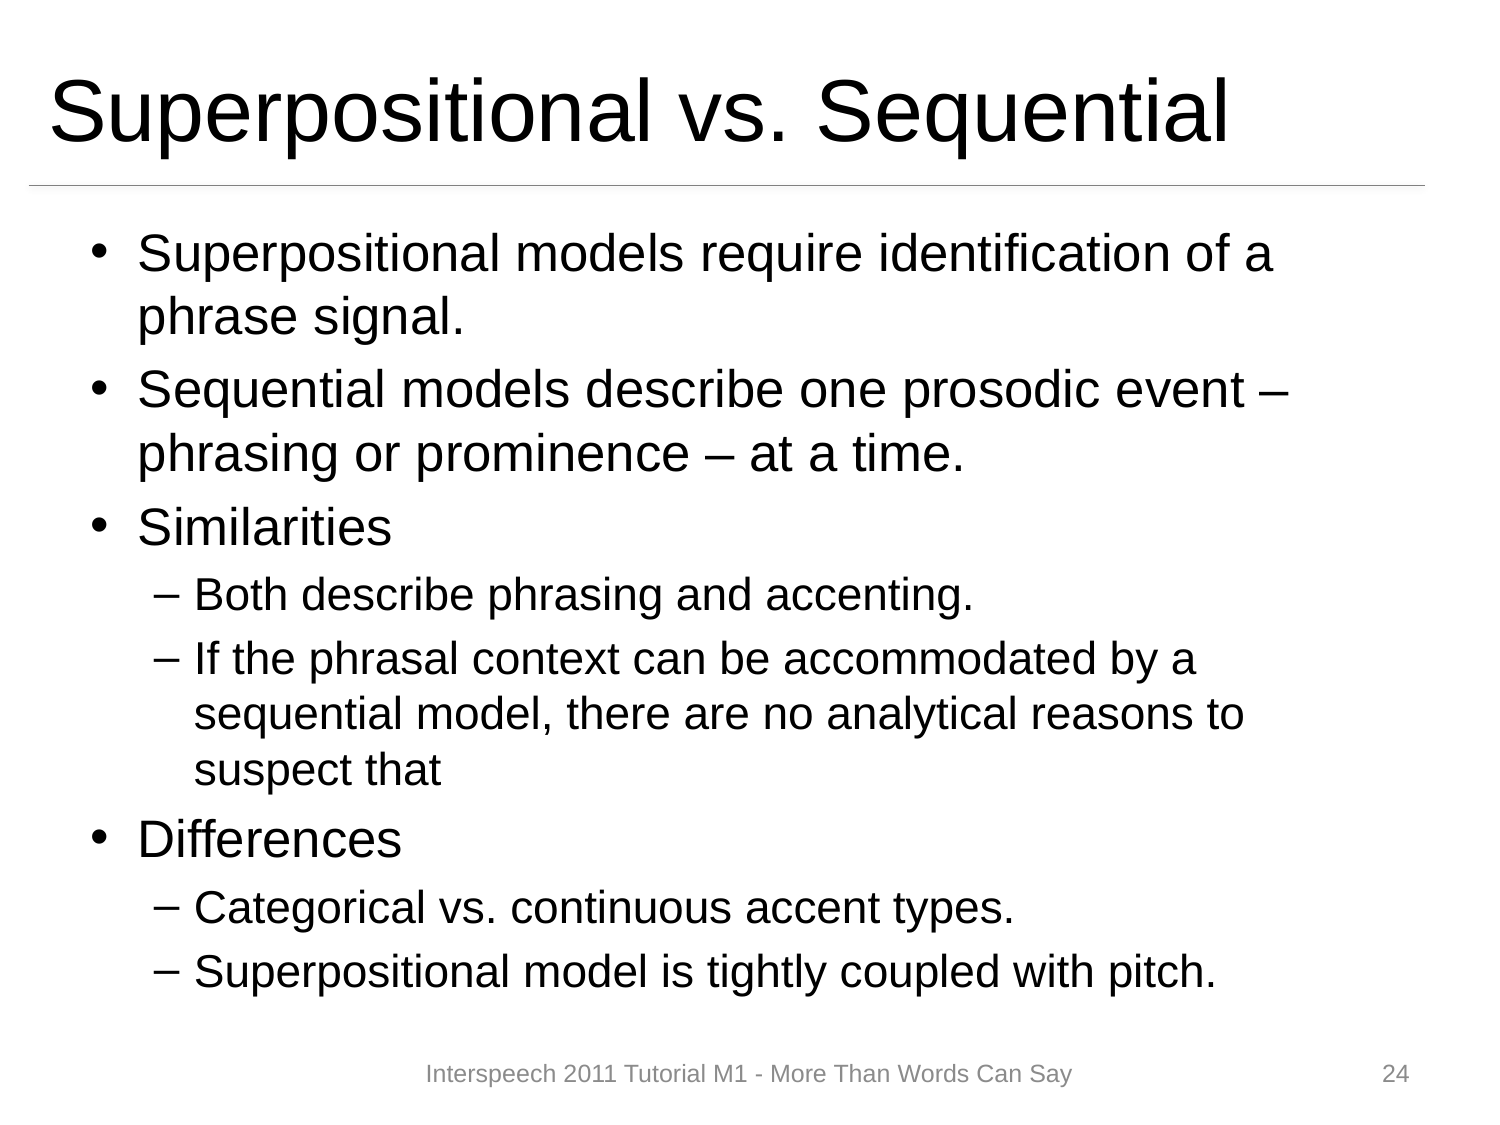

# Superpositional vs. Sequential
Superpositional models require identification of a phrase signal.
Sequential models describe one prosodic event – phrasing or prominence – at a time.
Similarities
Both describe phrasing and accenting.
If the phrasal context can be accommodated by a sequential model, there are no analytical reasons to suspect that
Differences
Categorical vs. continuous accent types.
Superpositional model is tightly coupled with pitch.
Interspeech 2011 Tutorial M1 - More Than Words Can Say
24